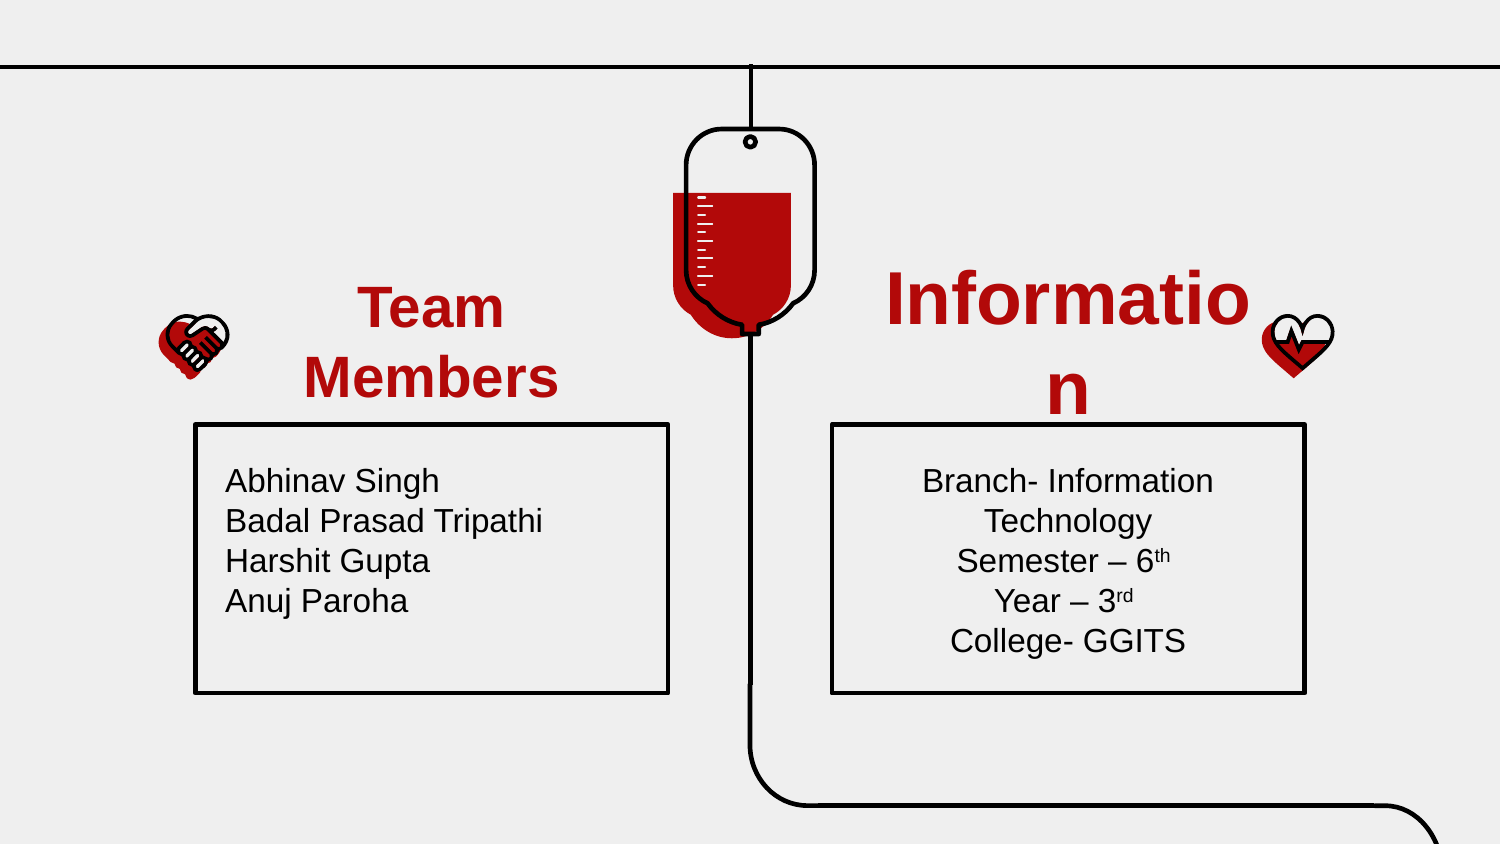

# Team Members
Information

Abhinav Singh
Badal Prasad Tripathi
Harshit Gupta
Anuj Paroha

Branch- Information Technology
Semester – 6th
Year – 3rd
College- GGITS